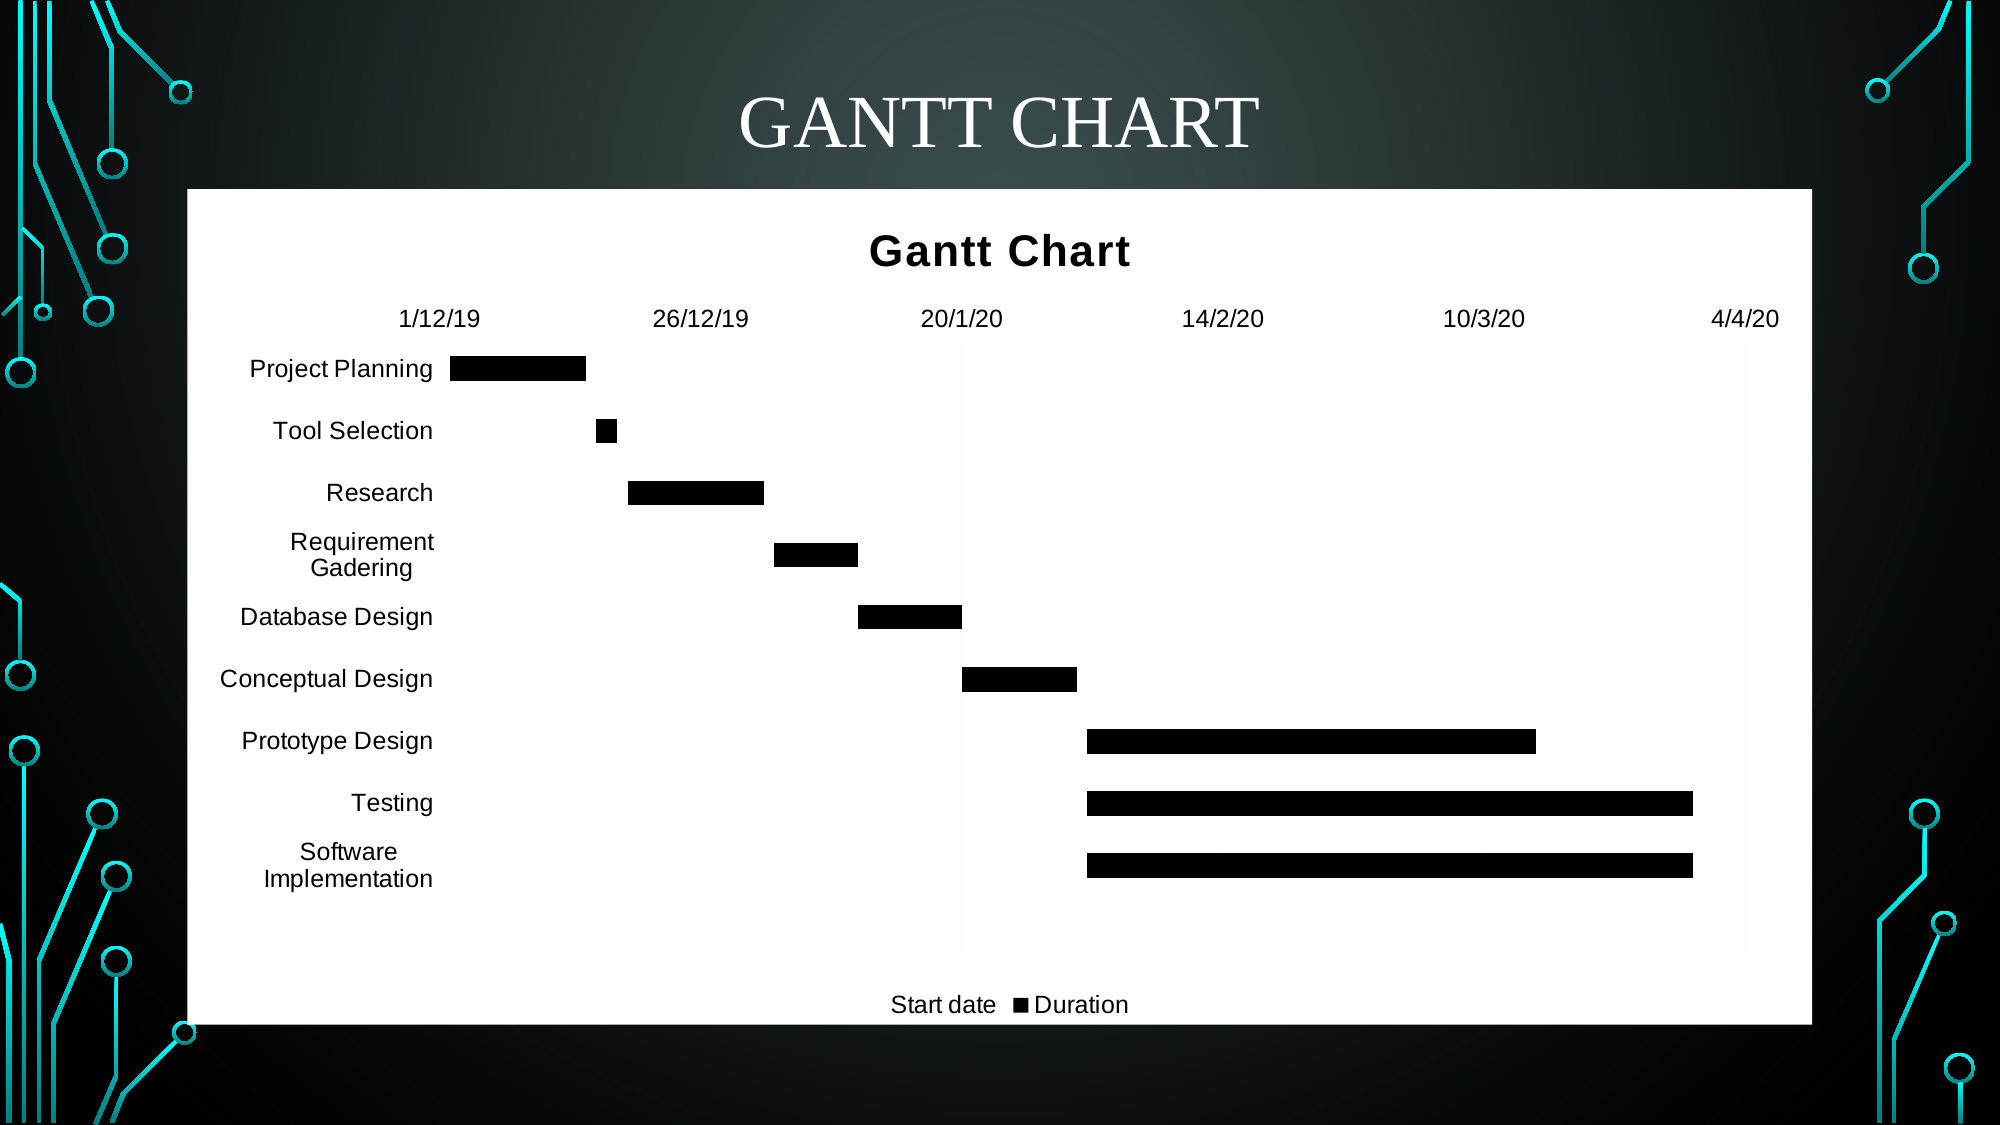

# Gantt Chart

### Chart: Gantt Chart

| Category | Start date |  |
|---|---|---|
| Project Planning | 43801.0 | 13.0 |
| Tool Selection | 43815.0 | 2.0 |
| Research | 43818.0 | 13.0 |
| Requirement Gadering | 43832.0 | 8.0 |
| Database Design | 43840.0 | 10.0 |
| Conceptual Design | 43850.0 | 11.0 |
| Prototype Design | 43862.0 | 43.0 |
| Testing | 43862.0 | 58.0 |
| Software Implementation | 43862.0 | 58.0 |